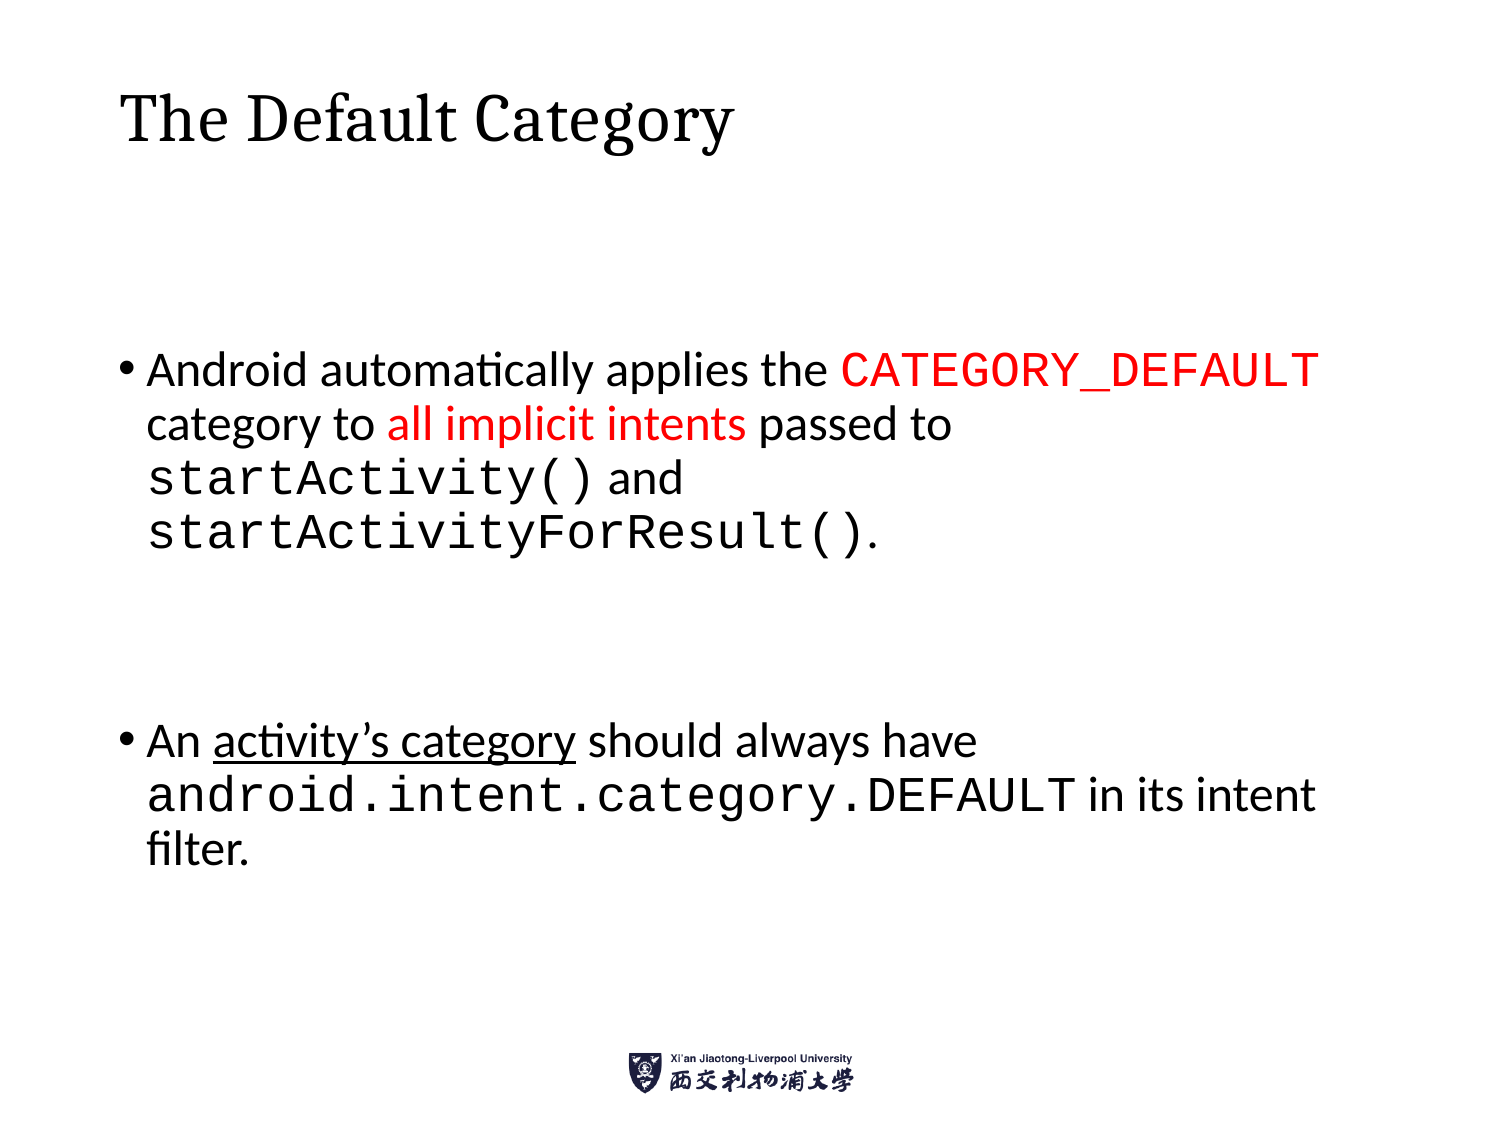

# The Default Category
Android automatically applies the CATEGORY_DEFAULT category to all implicit intents passed to startActivity() and startActivityForResult().

An activity’s category should always have
android.intent.category.DEFAULT in its intent filter.